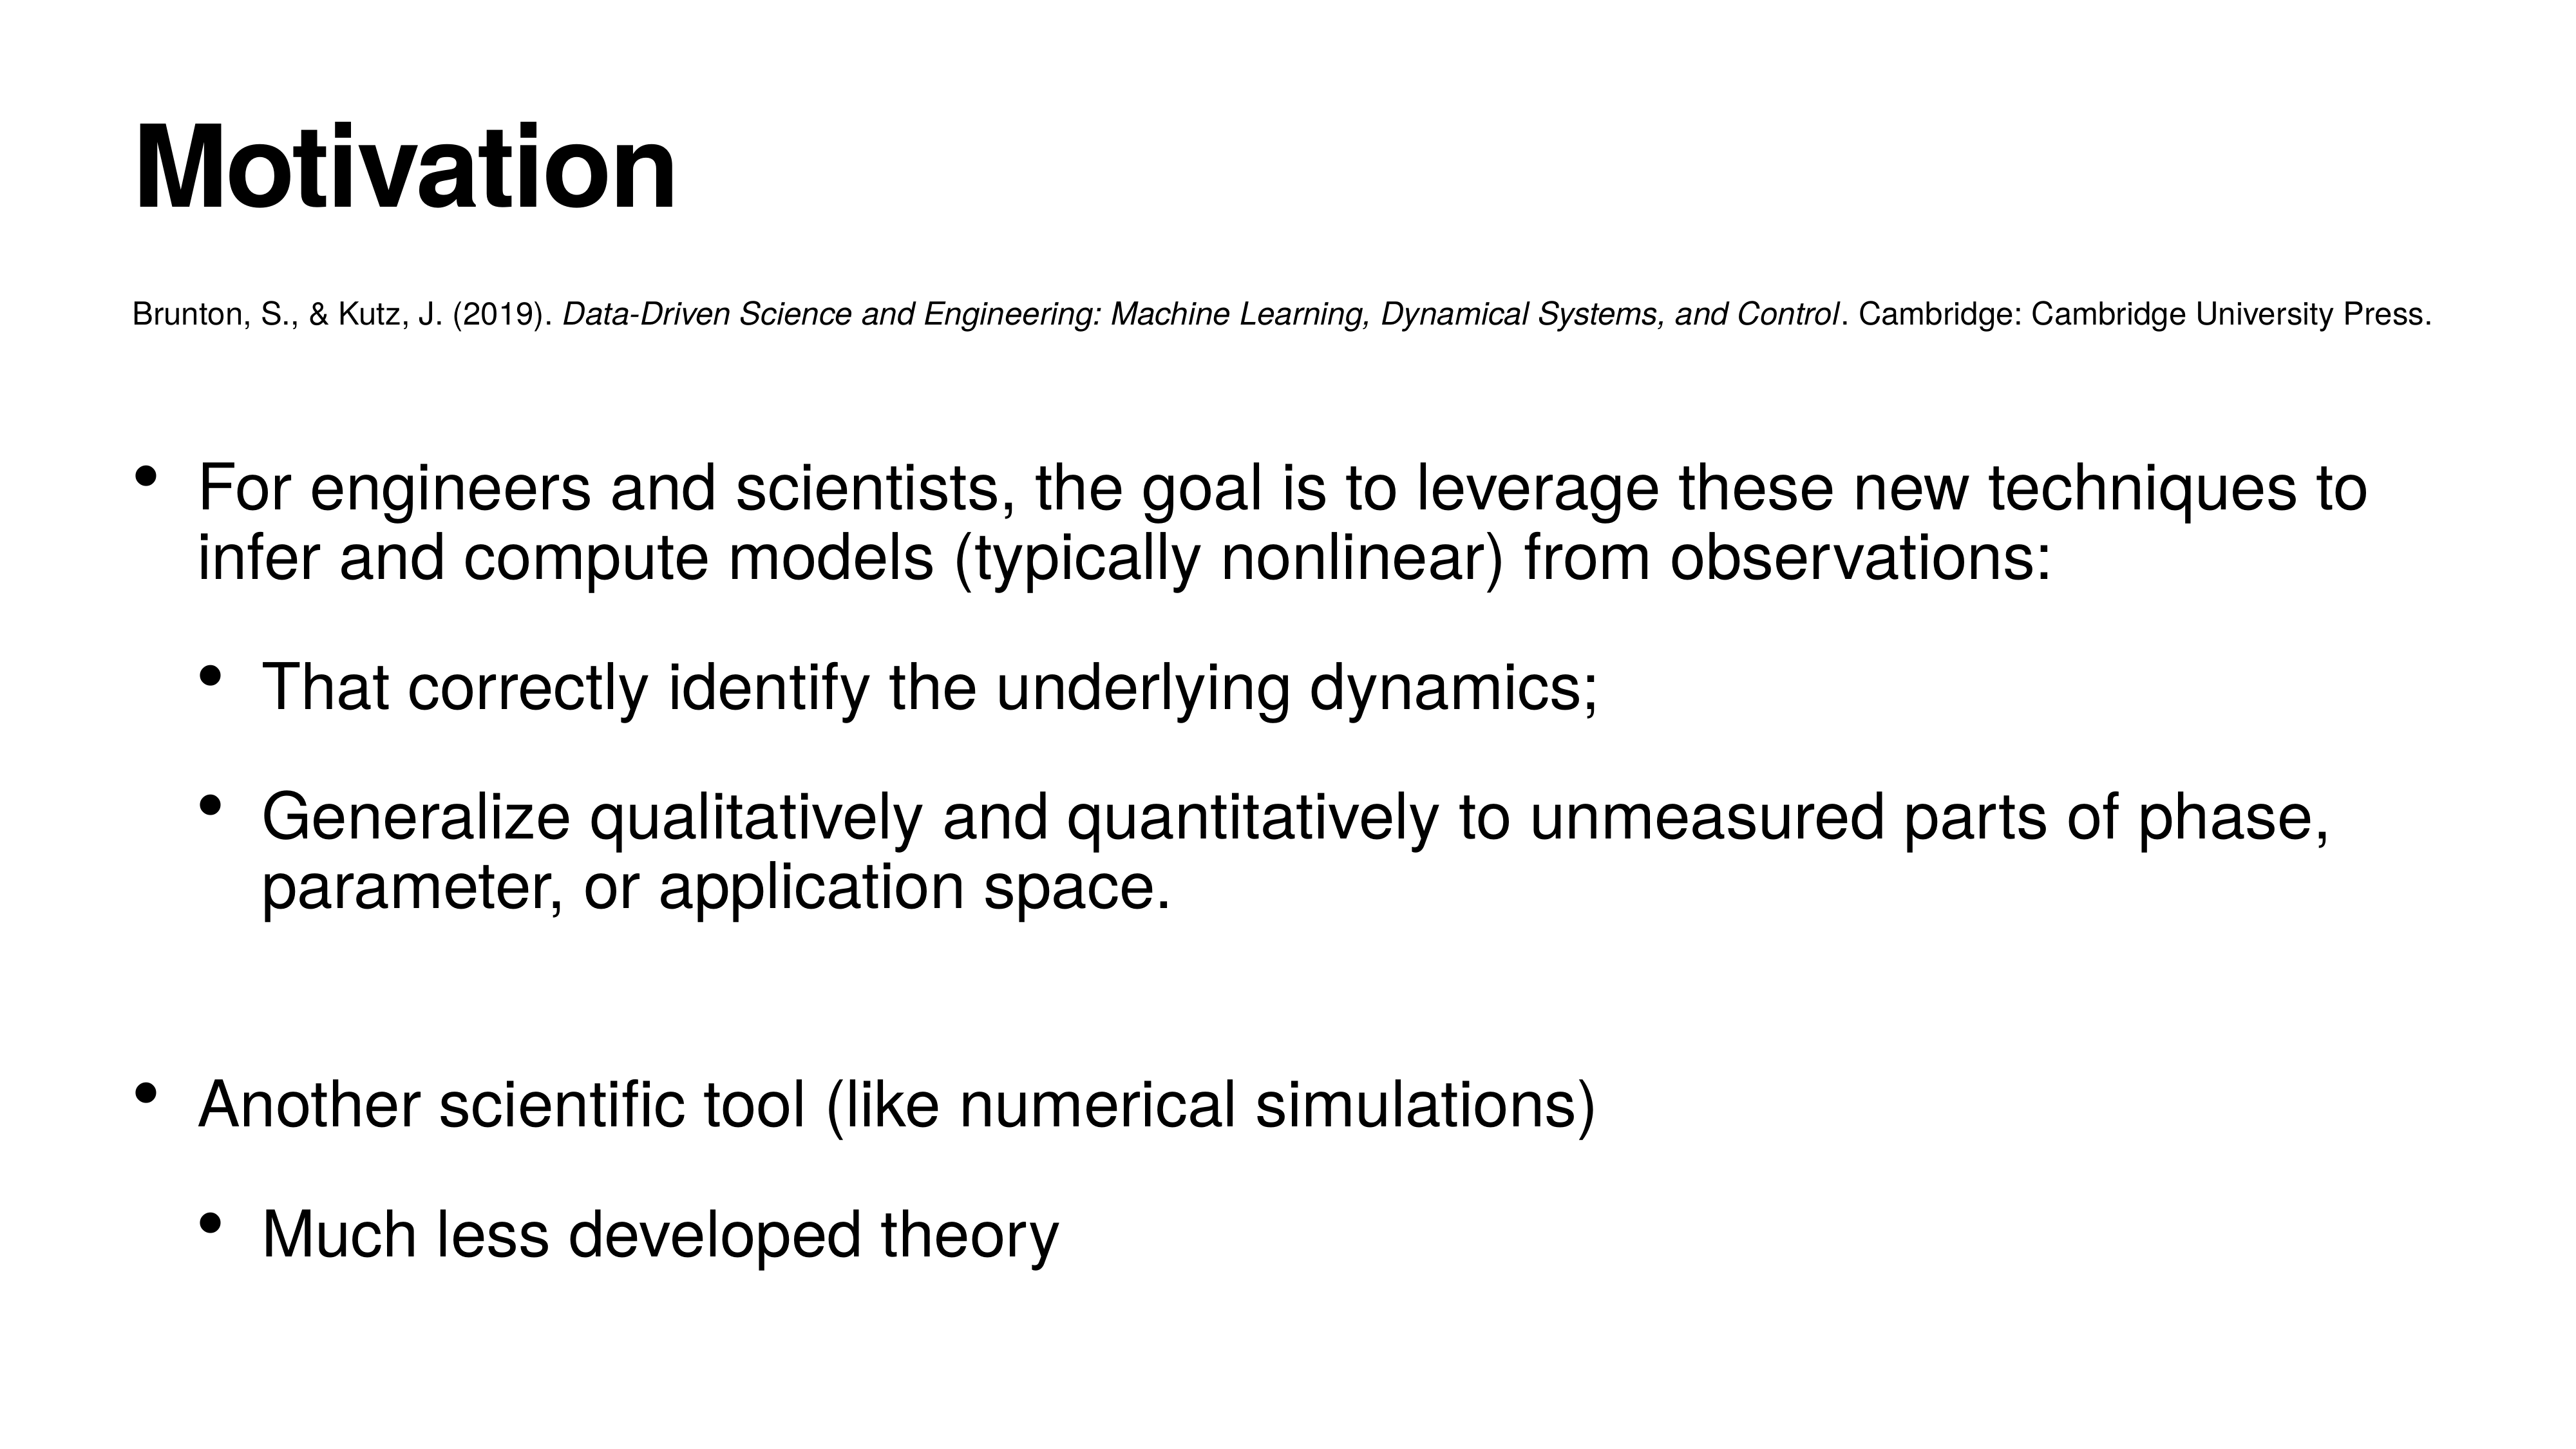

# Motivation

Brunton, S., & Kutz, J. (2019). Data-Driven Science and Engineering: Machine Learning, Dynamical Systems, and Control. Cambridge: Cambridge University Press.

For engineers and scientists, the goal is to leverage these new techniques to infer and compute models (typically nonlinear) from observations:
That correctly identify the underlying dynamics;
Generalize qualitatively and quantitatively to unmeasured parts of phase, parameter, or application space.

Another scientific tool (like numerical simulations)
Much less developed theory